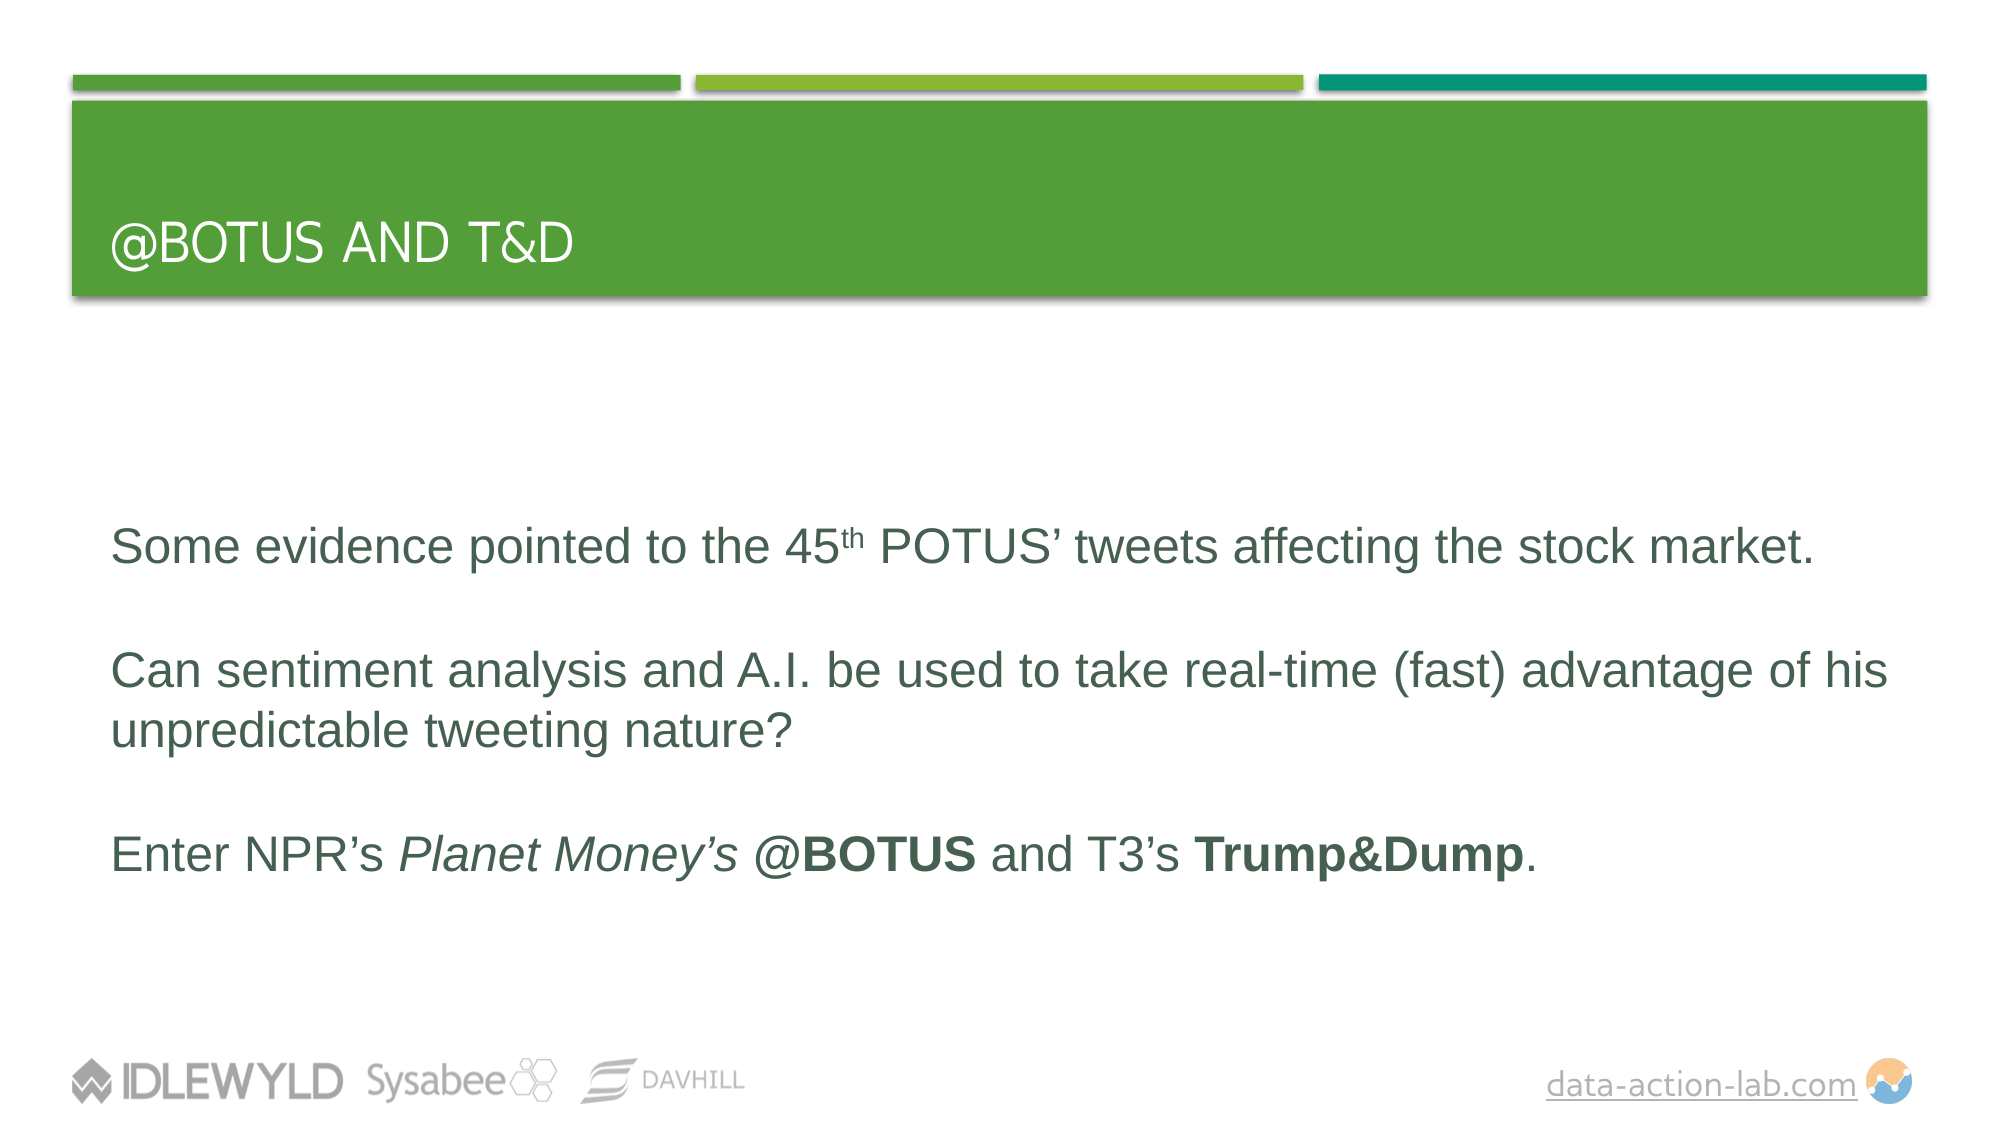

# @BOTUS and T&D
Some evidence pointed to the 45th POTUS’ tweets affecting the stock market.

Can sentiment analysis and A.I. be used to take real-time (fast) advantage of his unpredictable tweeting nature?

Enter NPR’s Planet Money’s @BOTUS and T3’s Trump&Dump.